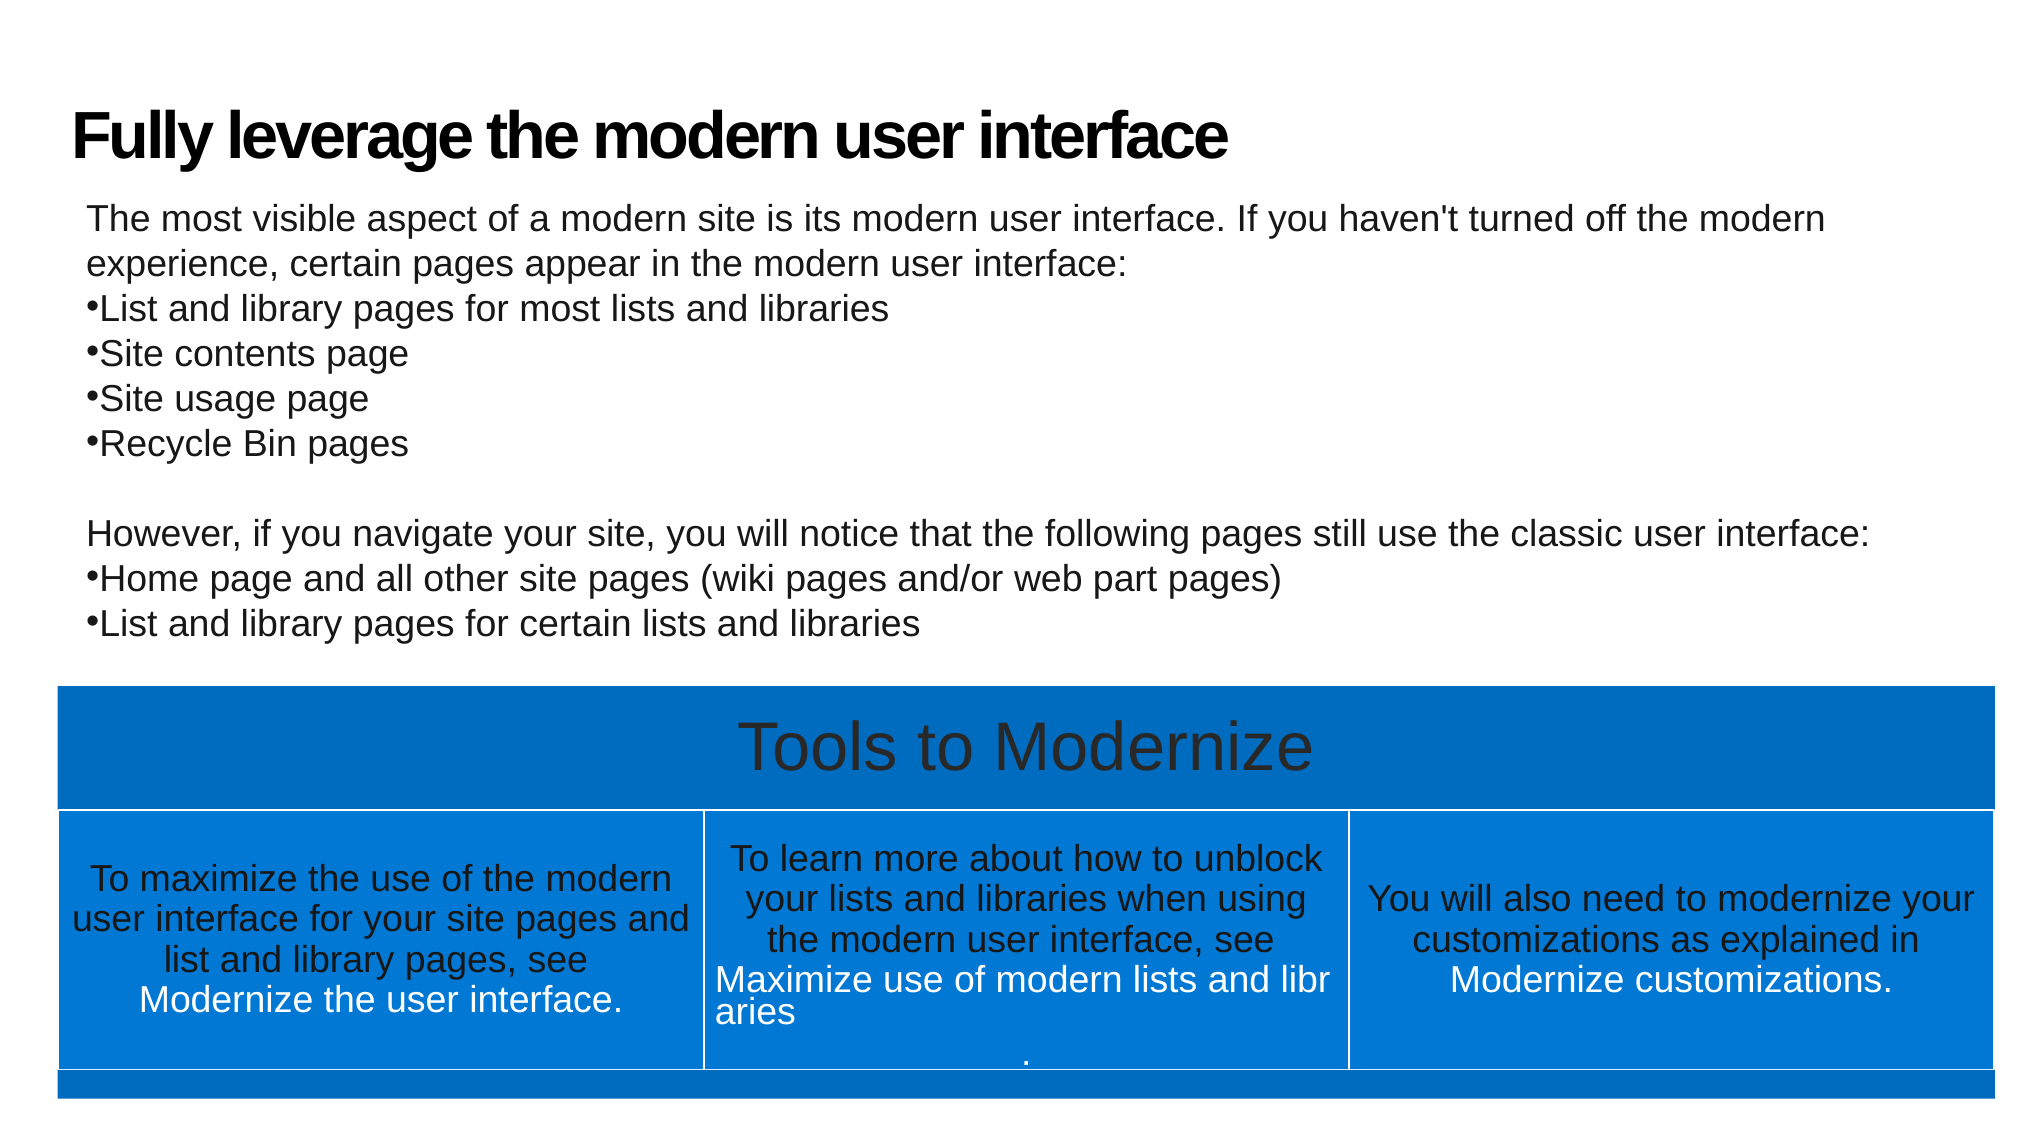

# Fully leverage the modern user interface
The most visible aspect of a modern site is its modern user interface. If you haven't turned off the modern experience, certain pages appear in the modern user interface:
List and library pages for most lists and libraries
Site contents page
Site usage page
Recycle Bin pages

However, if you navigate your site, you will notice that the following pages still use the classic user interface:
Home page and all other site pages (wiki pages and/or web part pages)
List and library pages for certain lists and libraries

Tools to Modernize
To maximize the use of the modern user interface for your site pages and list and library pages, see Modernize the user interface.
To learn more about how to unblock your lists and libraries when using the modern user interface, see Maximize use of modern lists and libraries.
You will also need to modernize your customizations as explained in Modernize customizations.